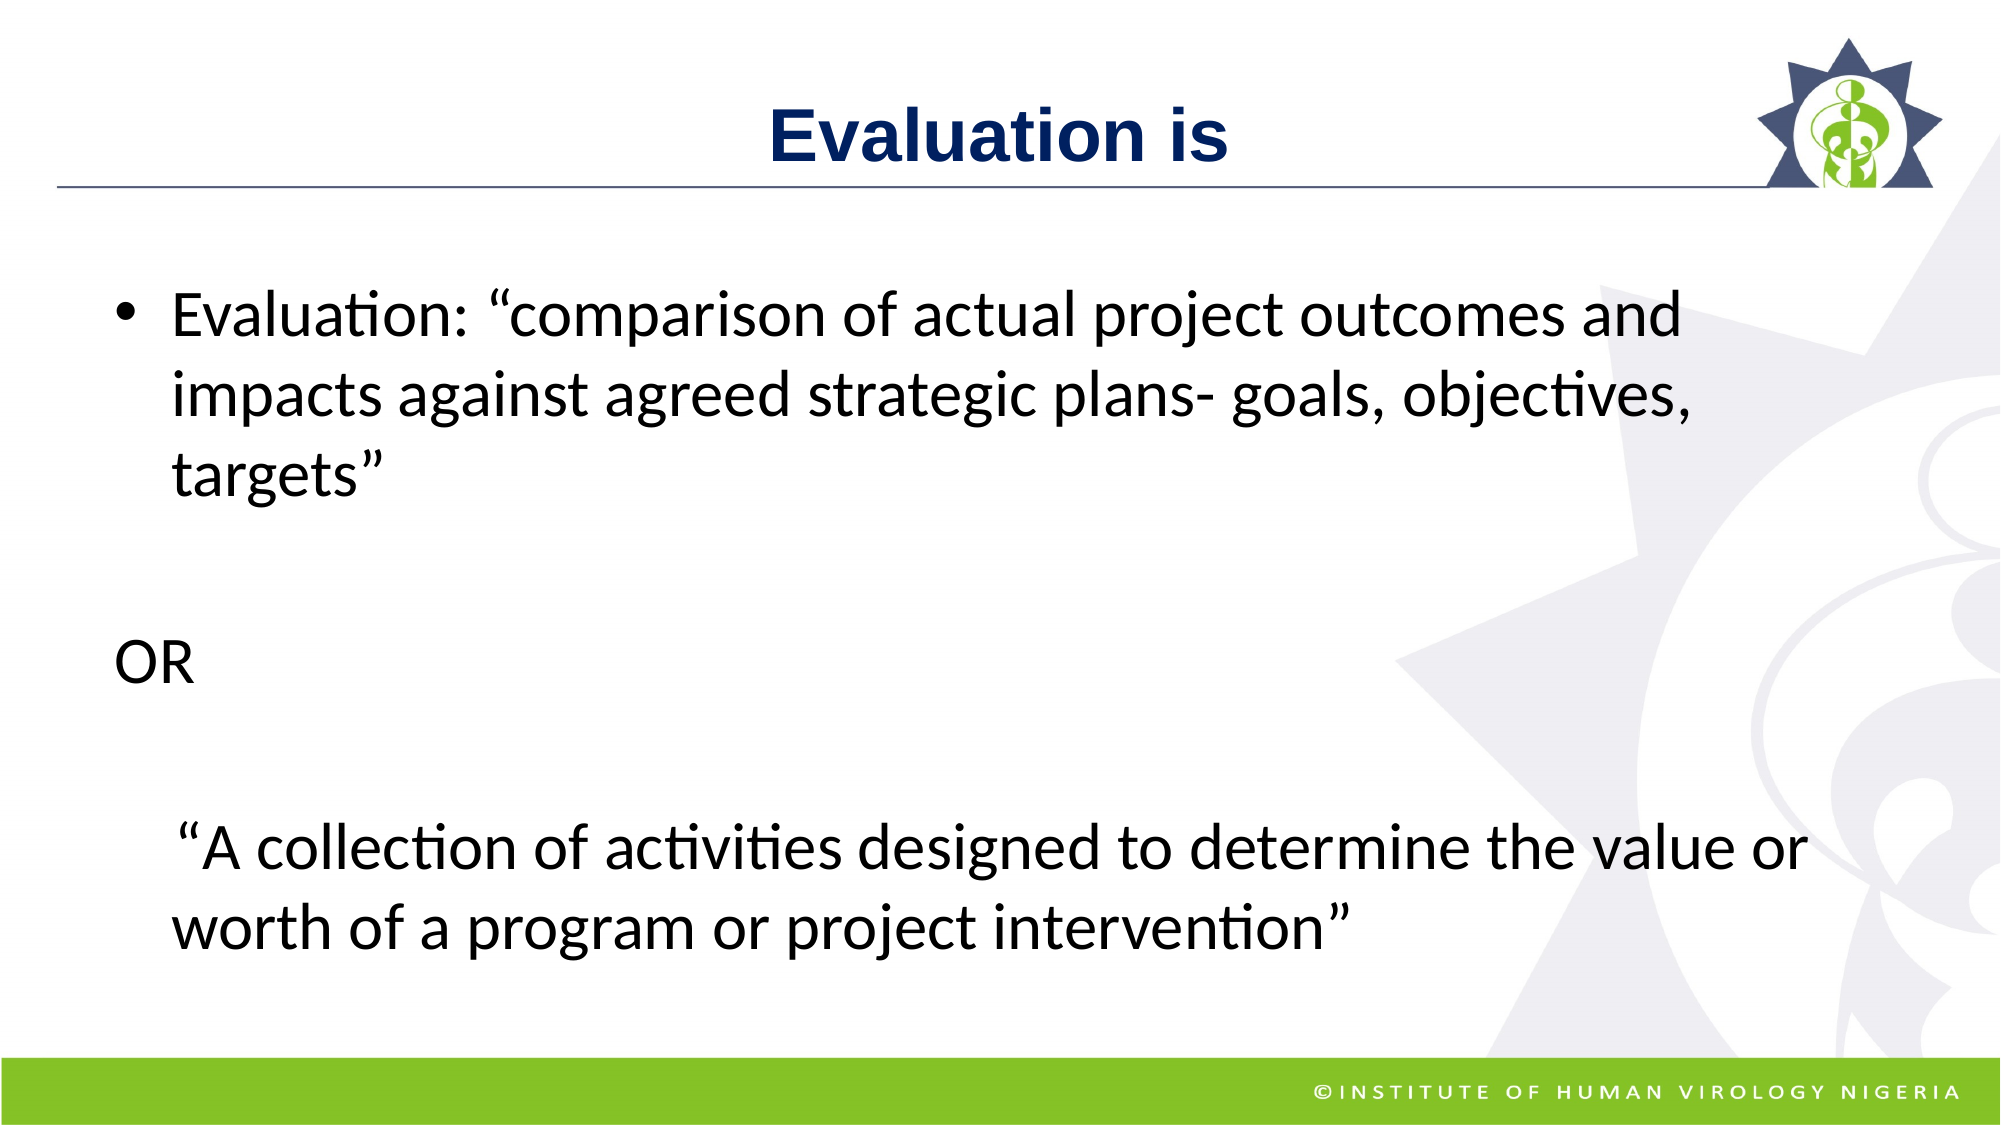

# Evaluation is
Evaluation: “comparison of actual project outcomes and impacts against agreed strategic plans- goals, objectives, targets”

OR

    “A collection of activities designed to determine the value or worth of a program or project intervention”